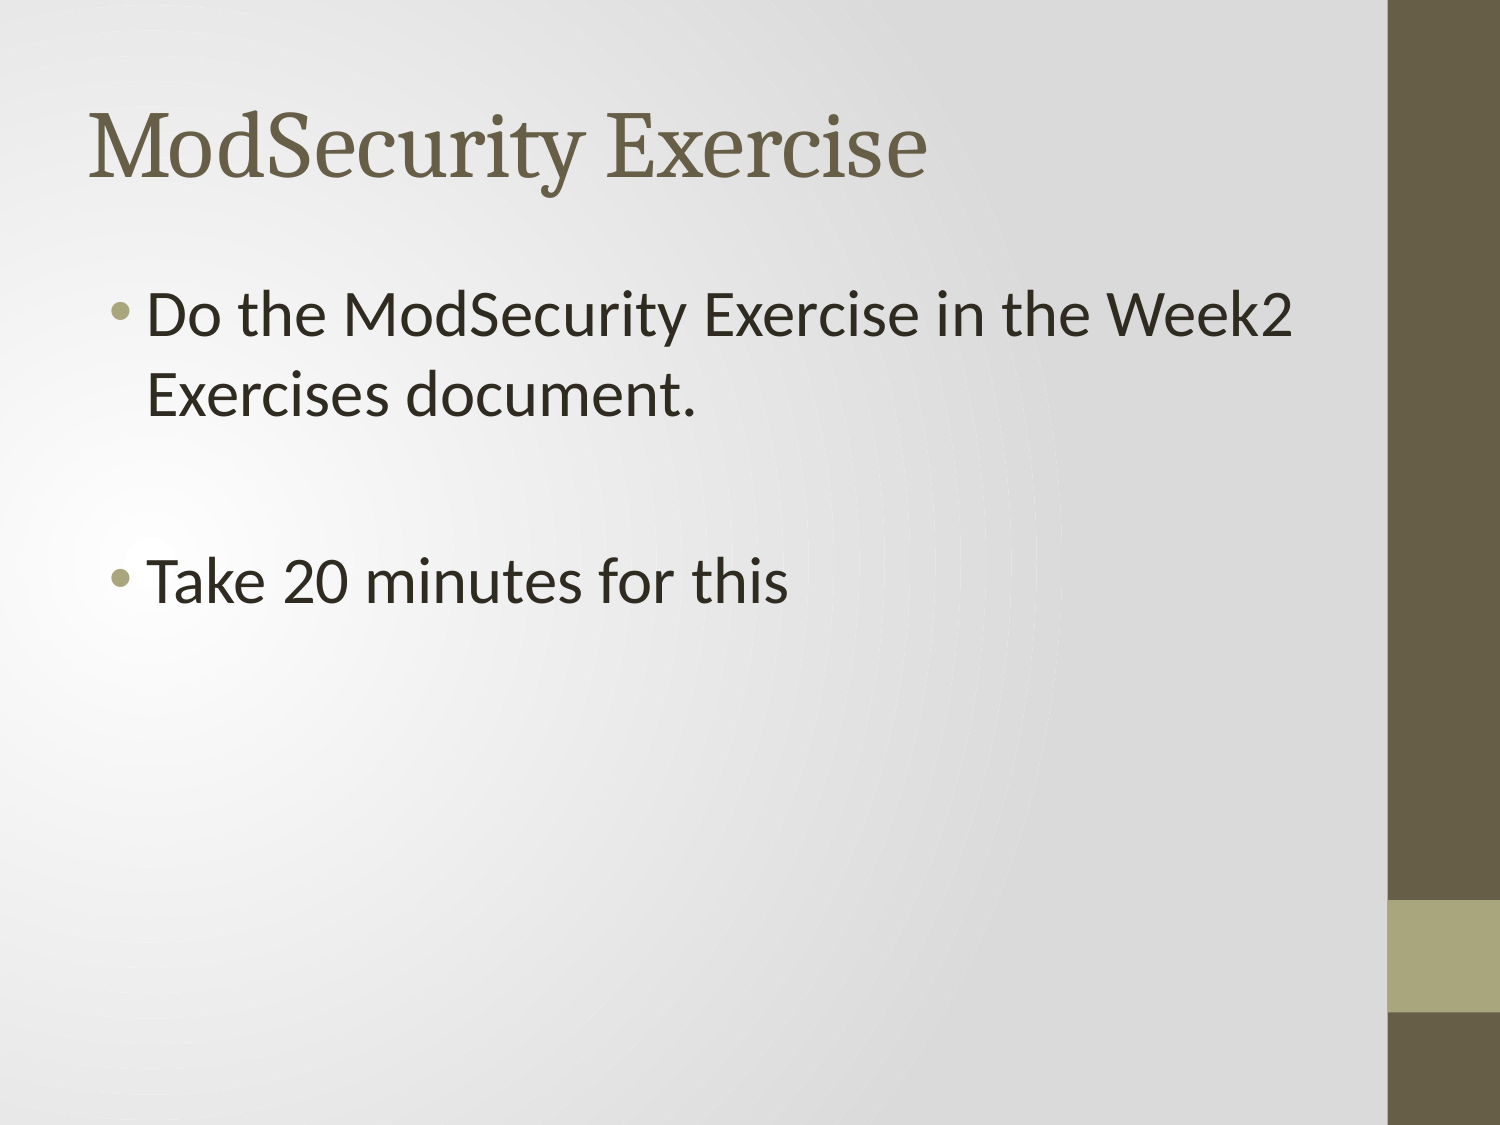

# ModSecurity Exercise
Do the ModSecurity Exercise in the Week2 Exercises document.

Take 20 minutes for this